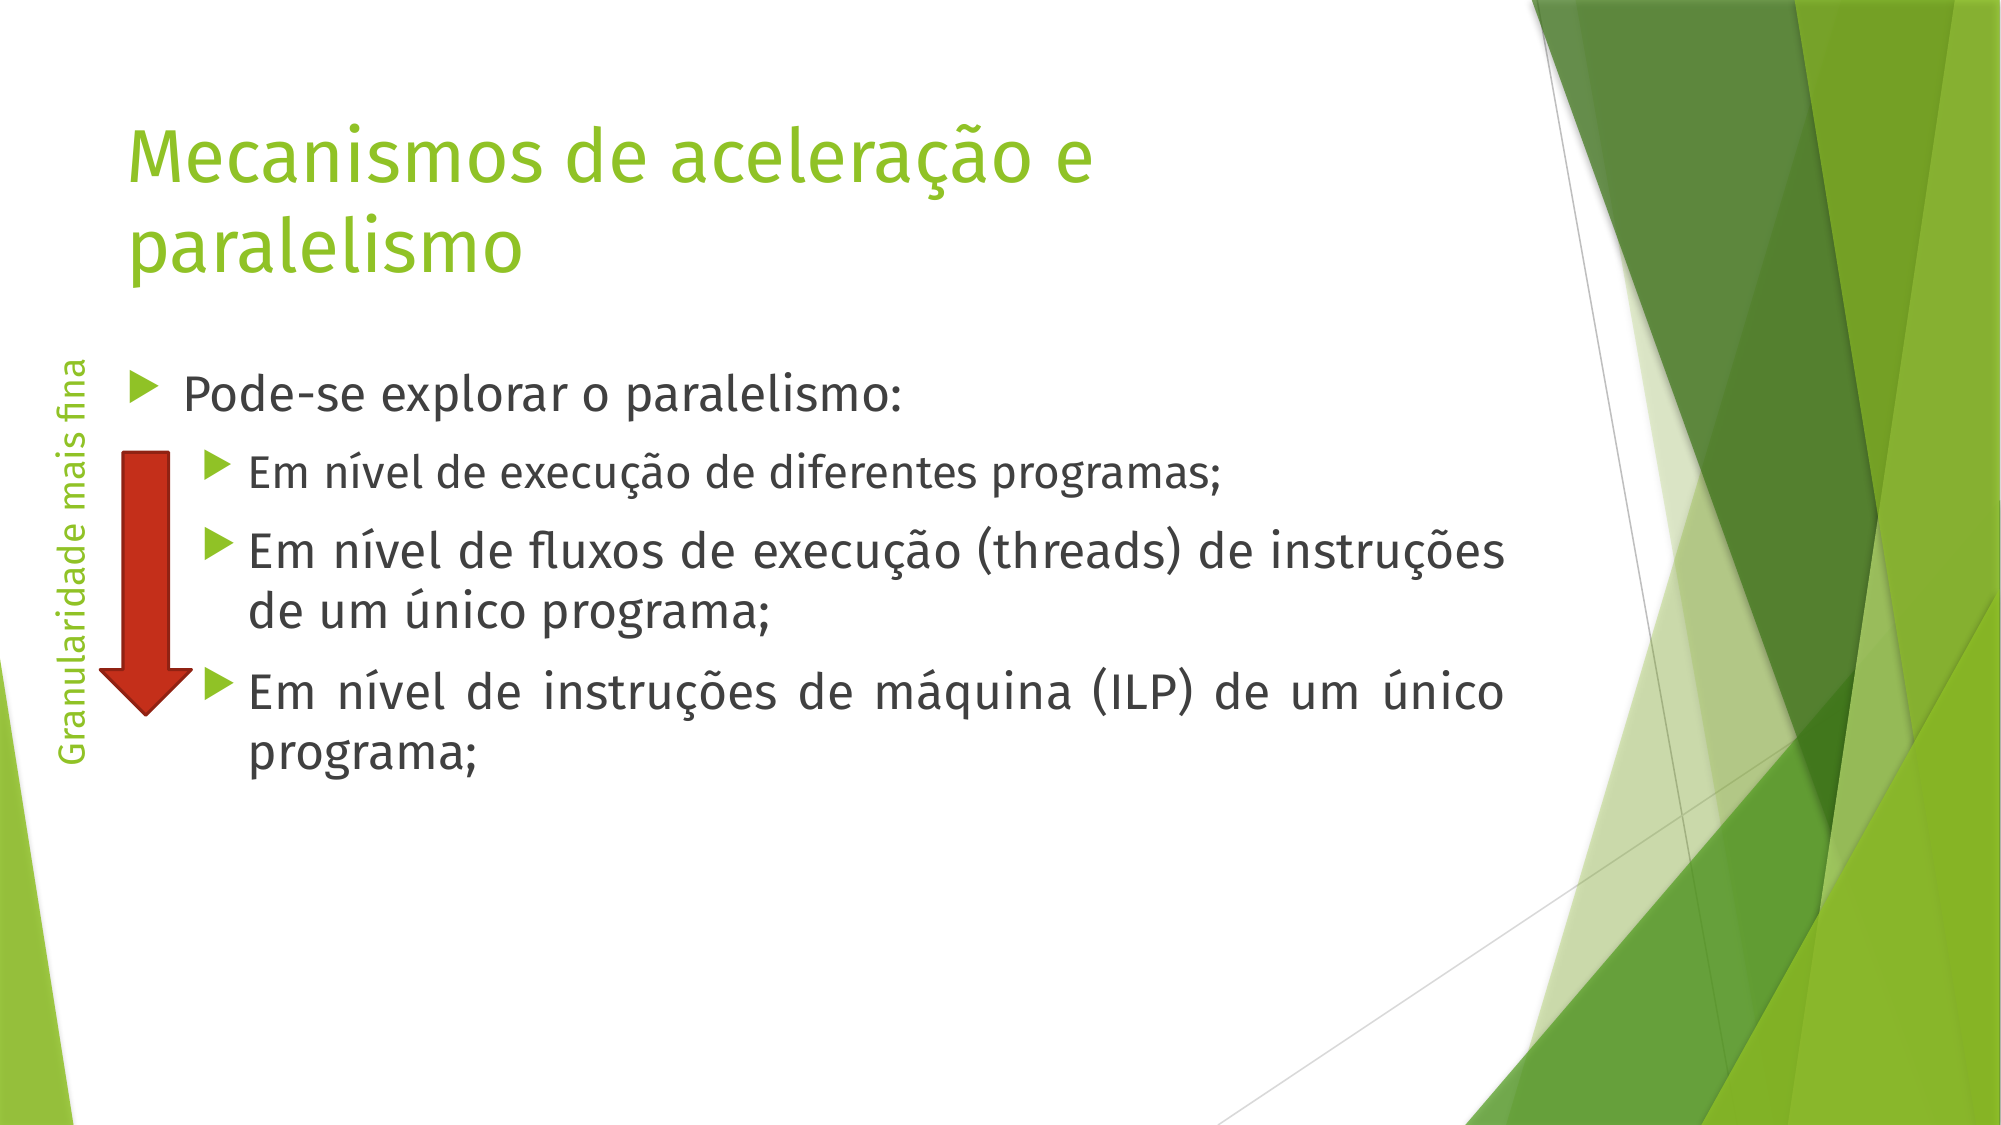

# Mecanismos de aceleração e paralelismo
Pode-se explorar o paralelismo:
Em nível de execução de diferentes programas;
Em nível de fluxos de execução (threads) de instruções de um único programa;
Em nível de instruções de máquina (ILP) de um único programa;

Granularidade mais fina